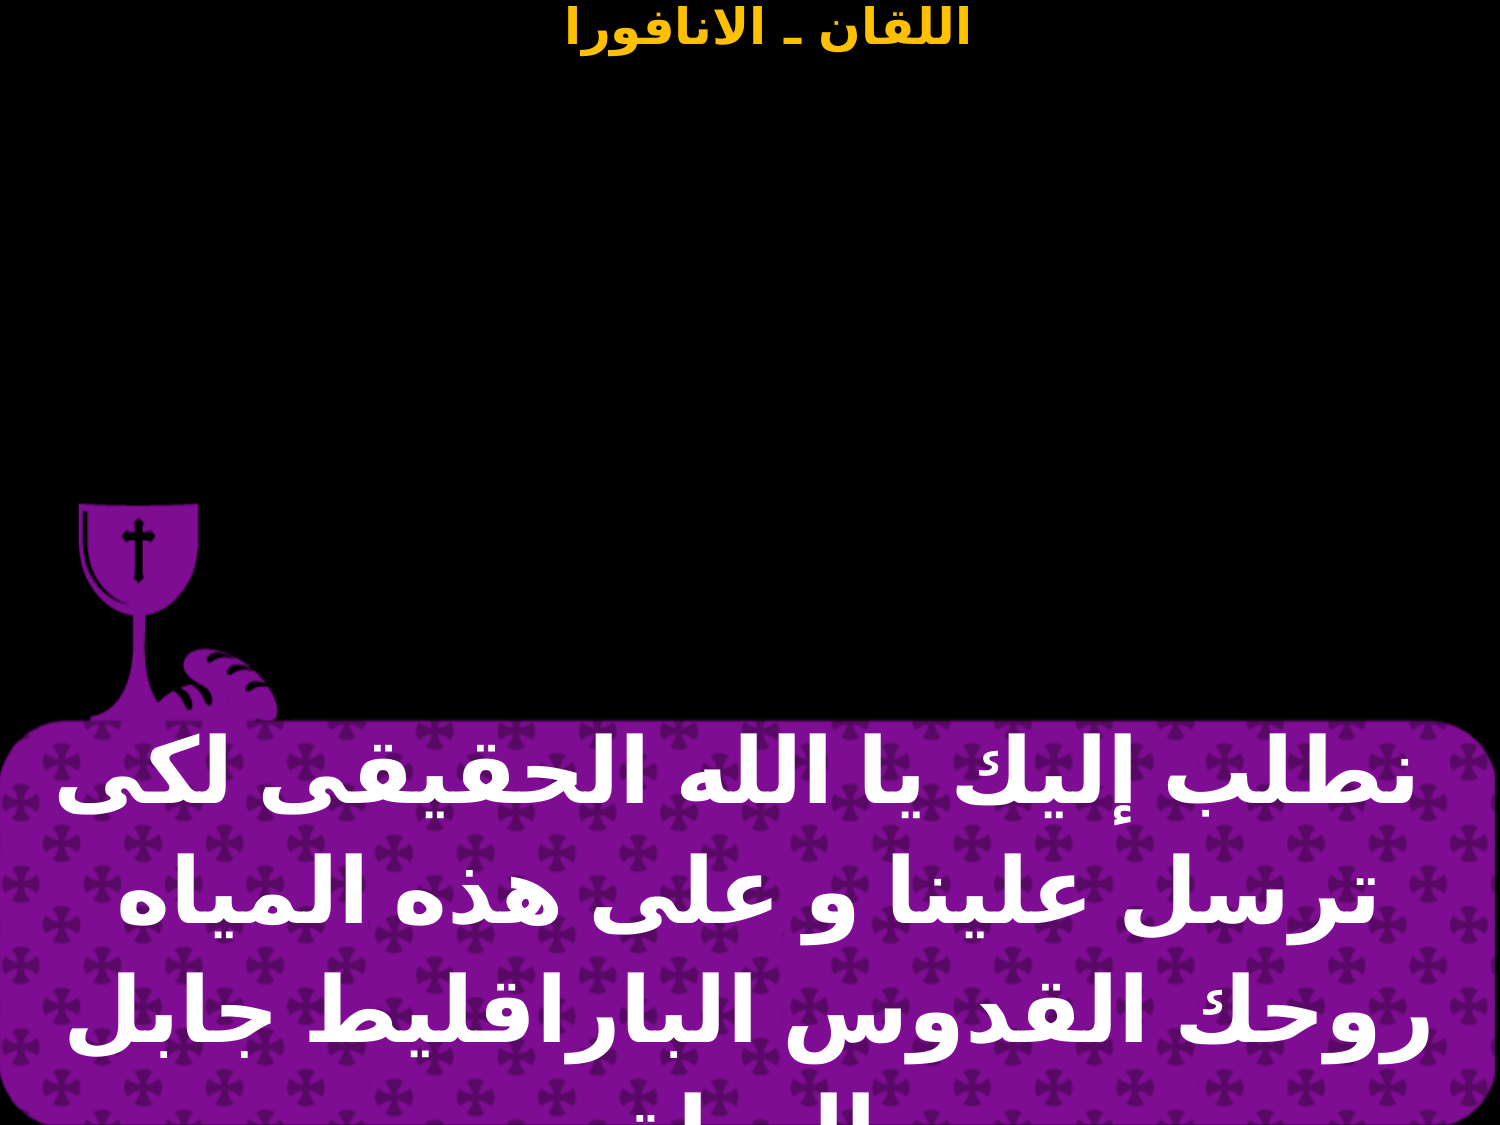

| نطلب إليك يا الله الحقيقى لكى ترسل علينا و على هذه المياه روحك القدوس الباراقليط جابل المياة |
| --- |